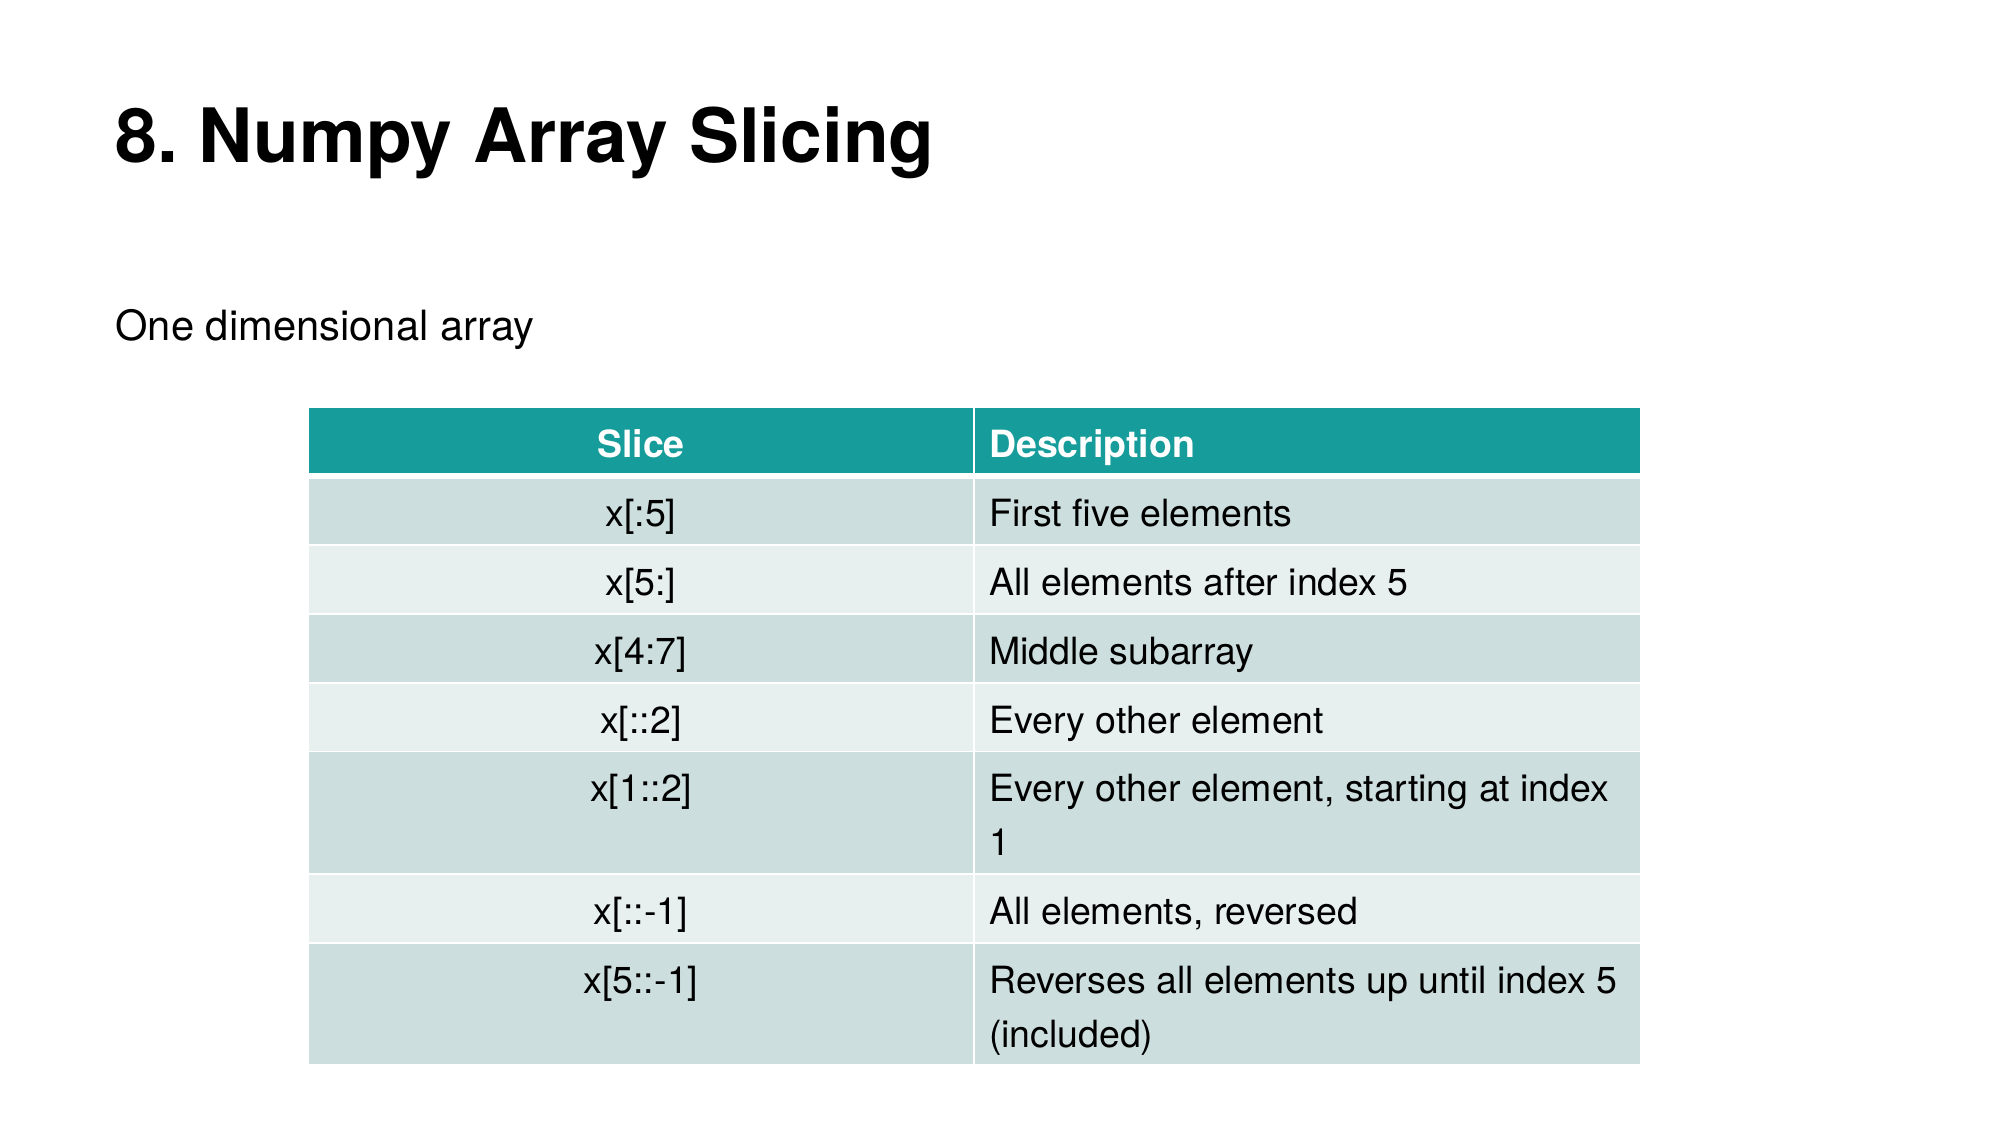

# 8. Numpy Array Slicing
One dimensional array
| Slice | Description |
| --- | --- |
| x[:5] | First five elements |
| x[5:] | All elements after index 5 |
| x[4:7] | Middle subarray |
| x[::2] | Every other element |
| x[1::2] | Every other element, starting at index 1 |
| x[::-1] | All elements, reversed |
| x[5::-1] | Reverses all elements up until index 5 (included) |